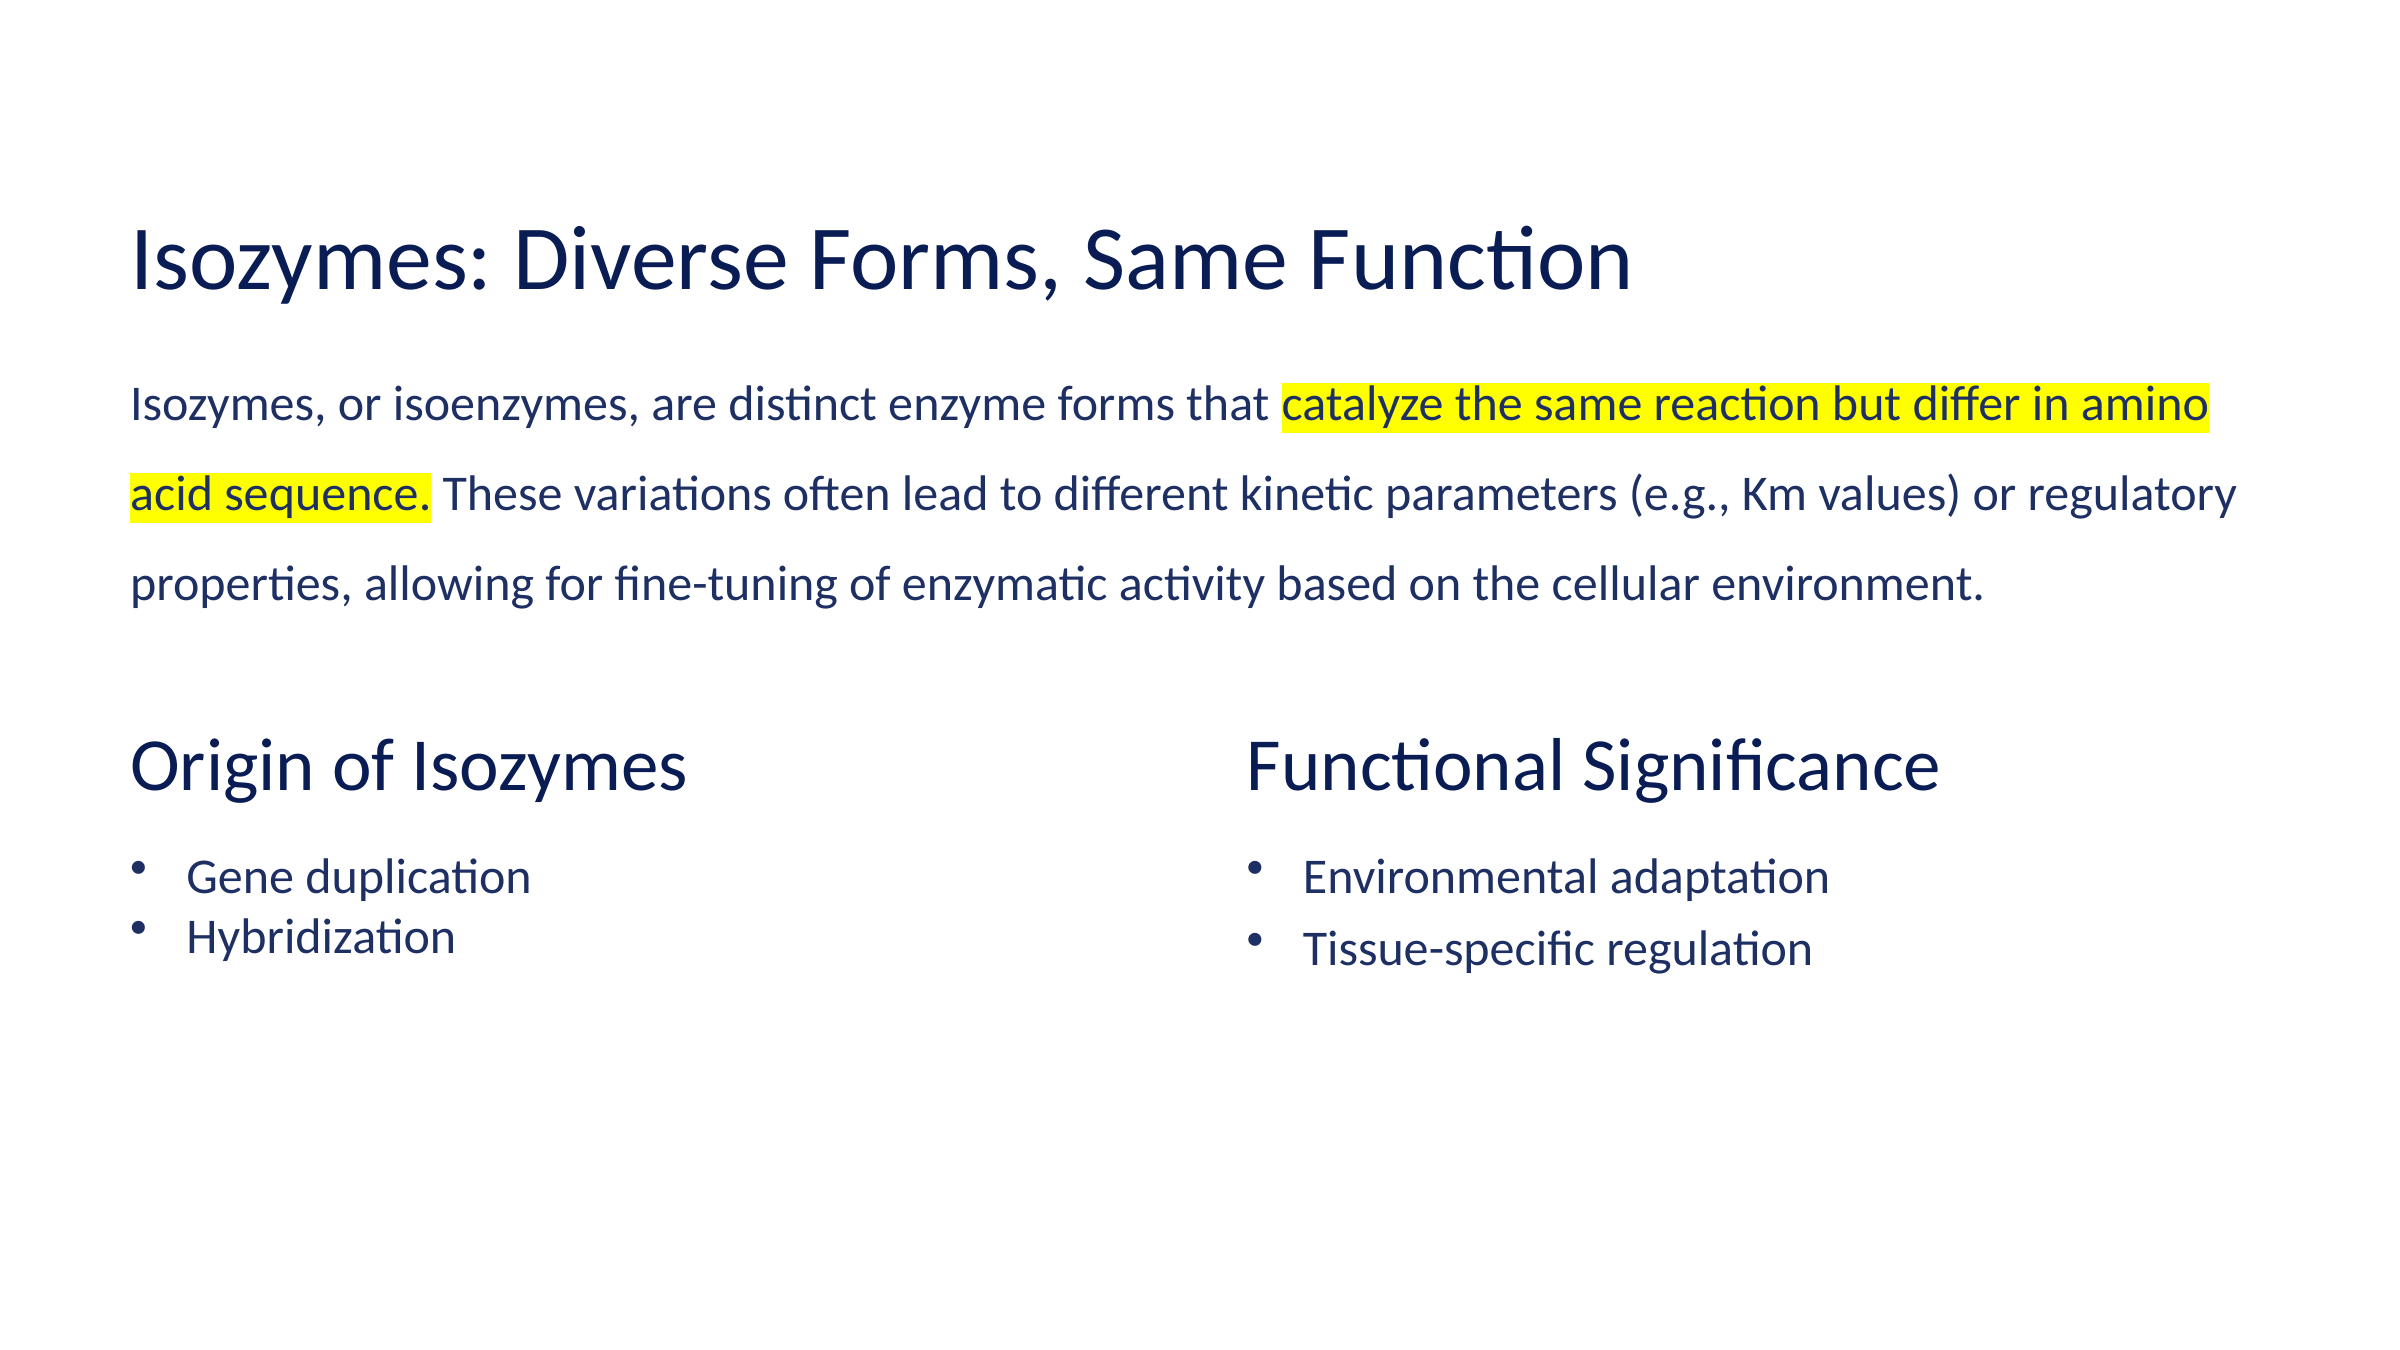

Isozymes: Diverse Forms, Same Function
Isozymes, or isoenzymes, are distinct enzyme forms that catalyze the same reaction but differ in amino acid sequence. These variations often lead to different kinetic parameters (e.g., Km values) or regulatory properties, allowing for fine-tuning of enzymatic activity based on the cellular environment.
Origin of Isozymes
Functional Significance
Gene duplication
Environmental adaptation
Hybridization
Tissue-specific regulation